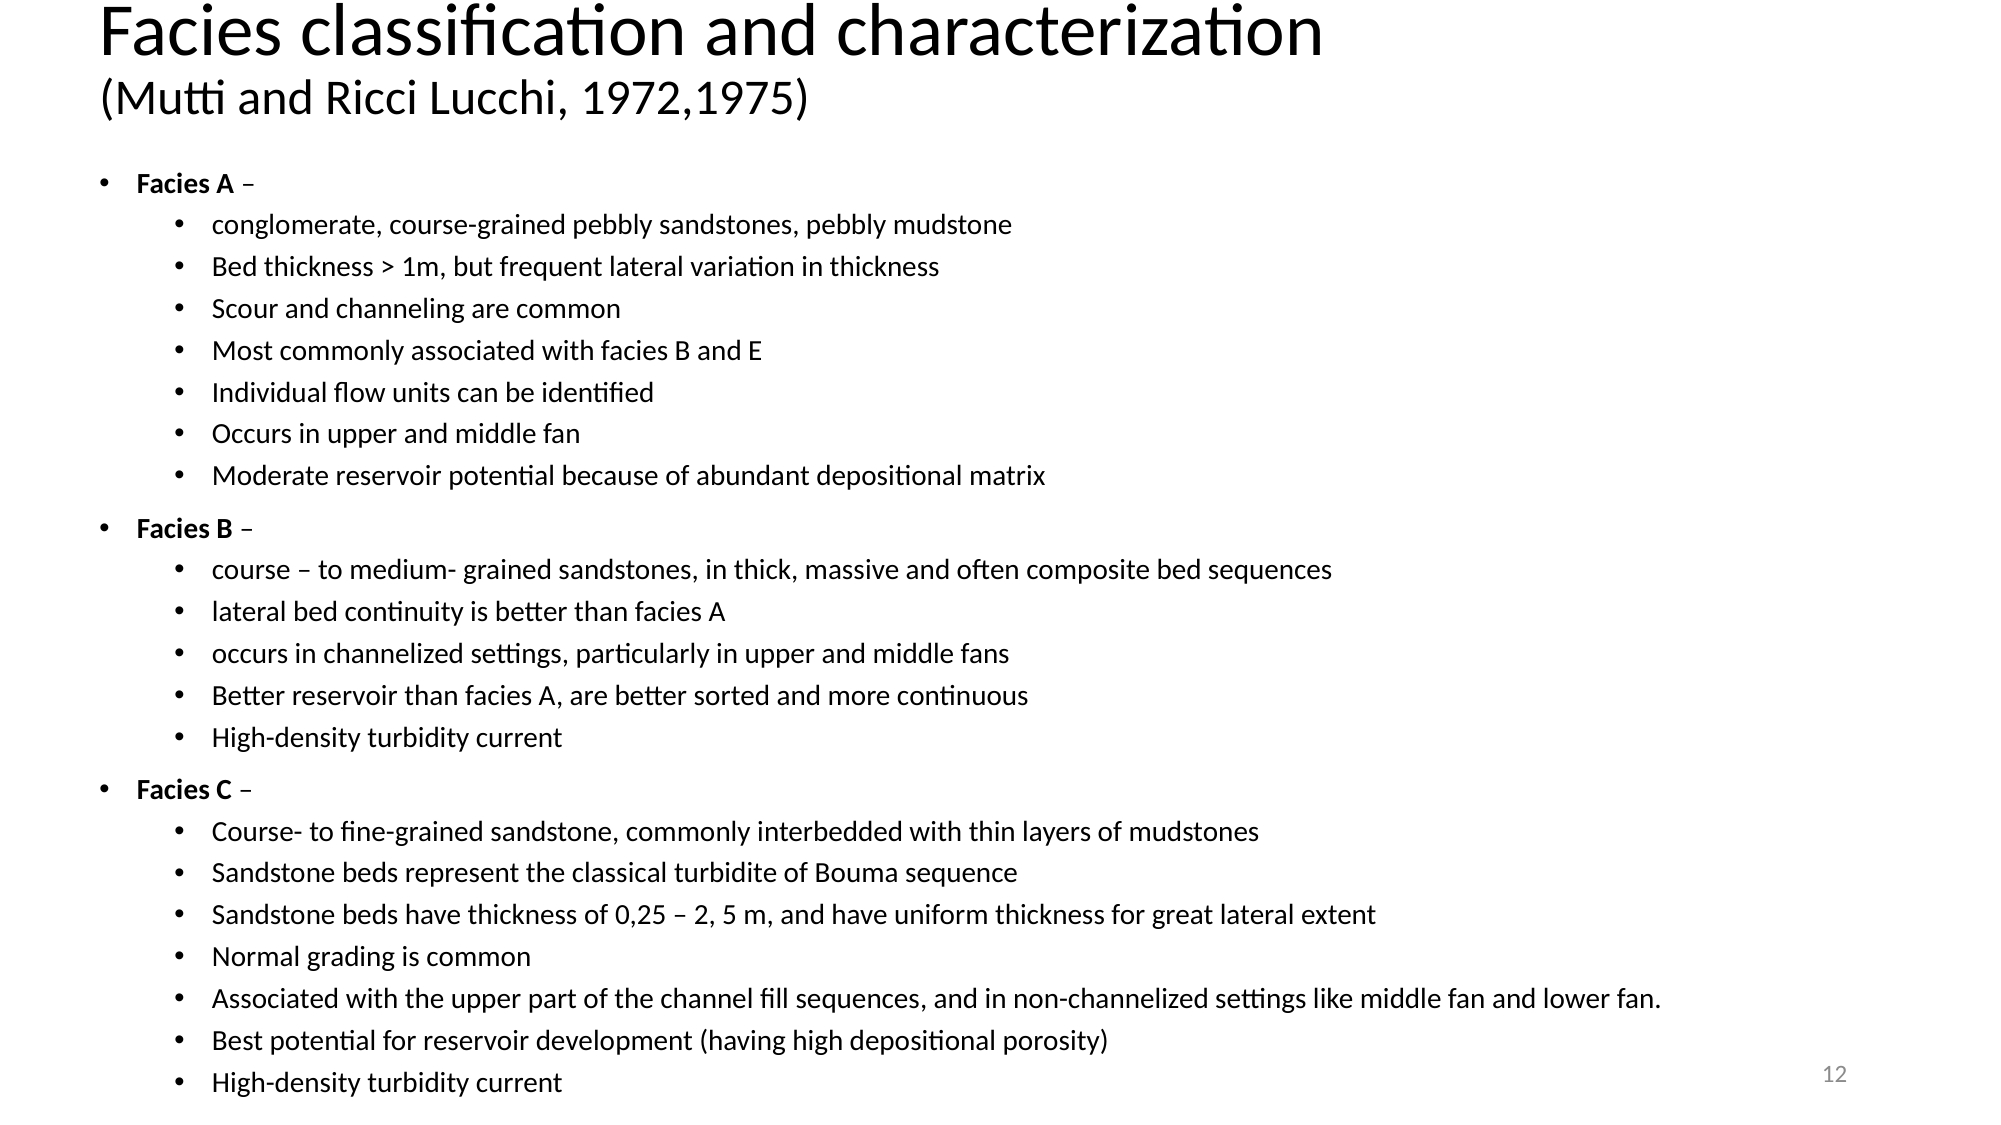

# Facies classification and characterization (Mutti and Ricci Lucchi, 1972,1975)
Facies A –
conglomerate, course-grained pebbly sandstones, pebbly mudstone
Bed thickness > 1m, but frequent lateral variation in thickness
Scour and channeling are common
Most commonly associated with facies B and E
Individual flow units can be identified
Occurs in upper and middle fan
Moderate reservoir potential because of abundant depositional matrix
Facies B –
course – to medium- grained sandstones, in thick, massive and often composite bed sequences
lateral bed continuity is better than facies A
occurs in channelized settings, particularly in upper and middle fans
Better reservoir than facies A, are better sorted and more continuous
High-density turbidity current
Facies C –
Course- to fine-grained sandstone, commonly interbedded with thin layers of mudstones
Sandstone beds represent the classical turbidite of Bouma sequence
Sandstone beds have thickness of 0,25 – 2, 5 m, and have uniform thickness for great lateral extent
Normal grading is common
Associated with the upper part of the channel fill sequences, and in non-channelized settings like middle fan and lower fan.
Best potential for reservoir development (having high depositional porosity)
High-density turbidity current
12